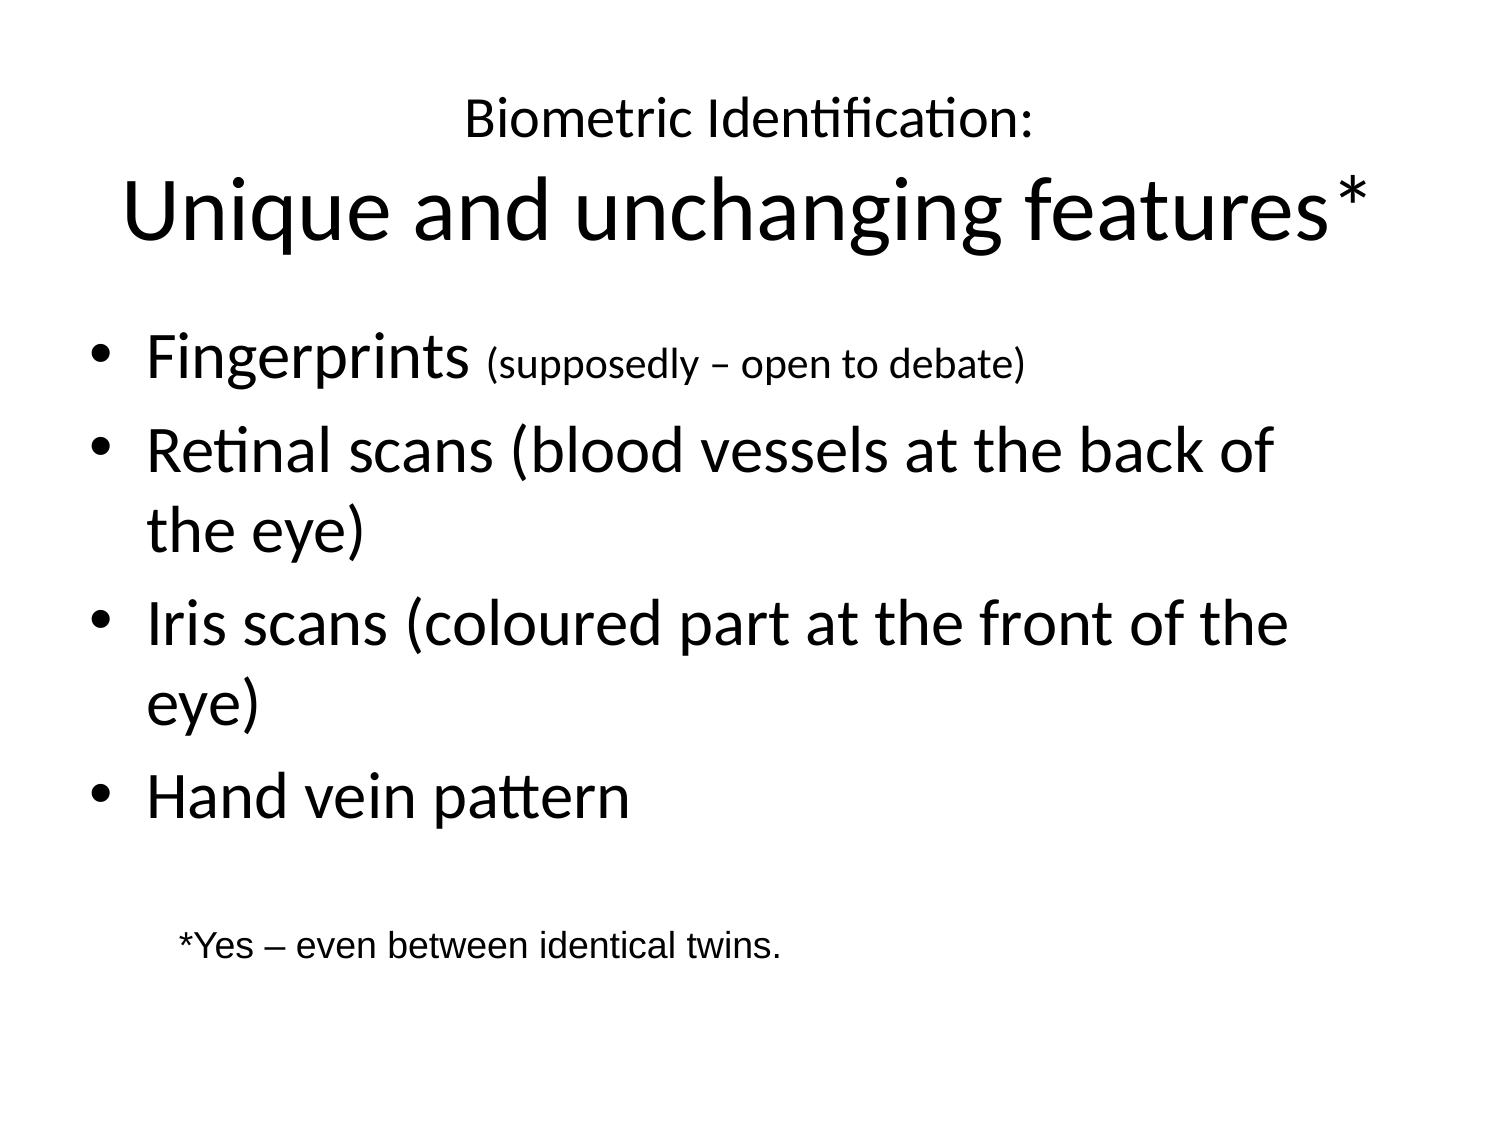

# Biometric Identification: Unique and unchanging features*
Fingerprints (supposedly – open to debate)
Retinal scans (blood vessels at the back of the eye)
Iris scans (coloured part at the front of the eye)
Hand vein pattern
*Yes – even between identical twins.